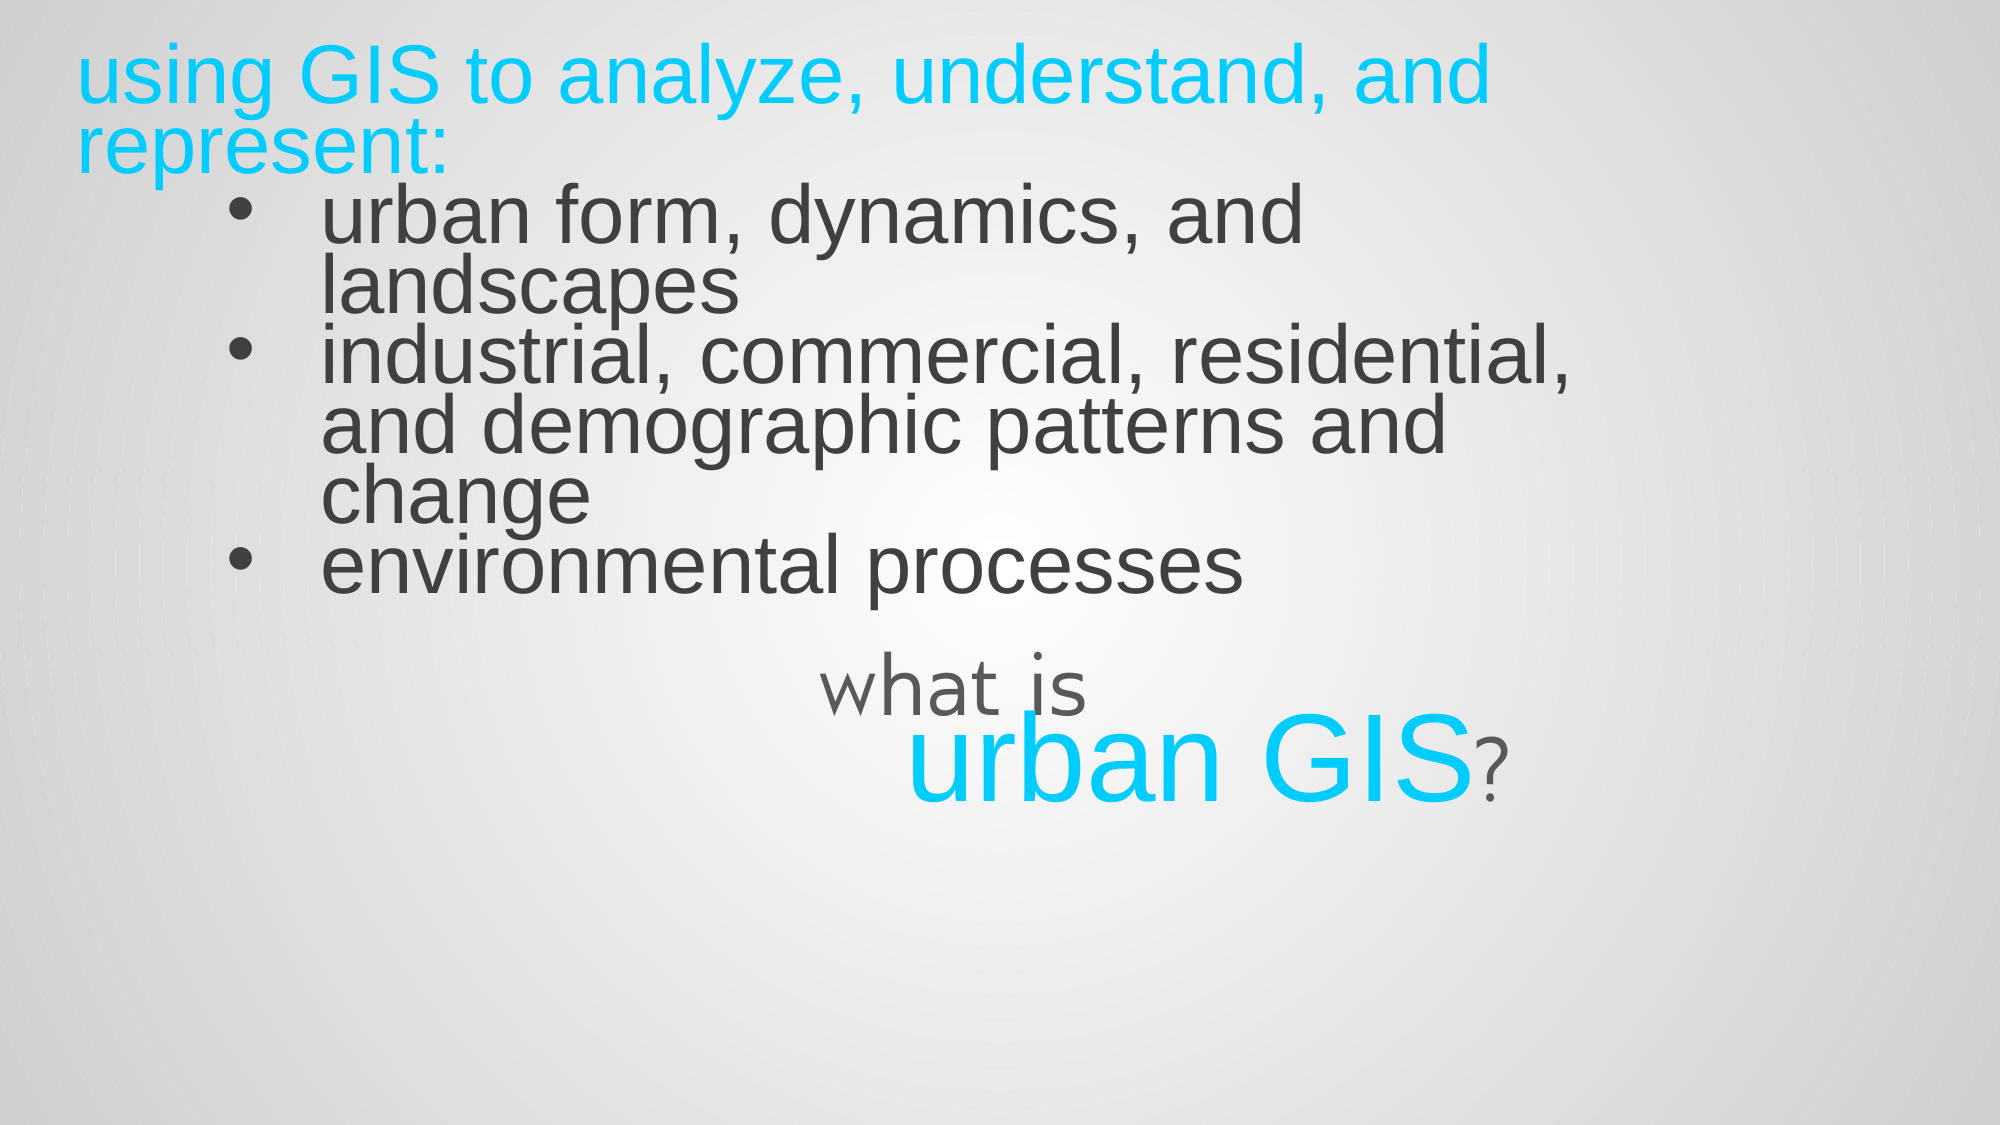

using GIS to analyze, understand, and represent:
urban form, dynamics, and landscapes
industrial, commercial, residential, and demographic patterns and change
environmental processes
what is
urban GIS?